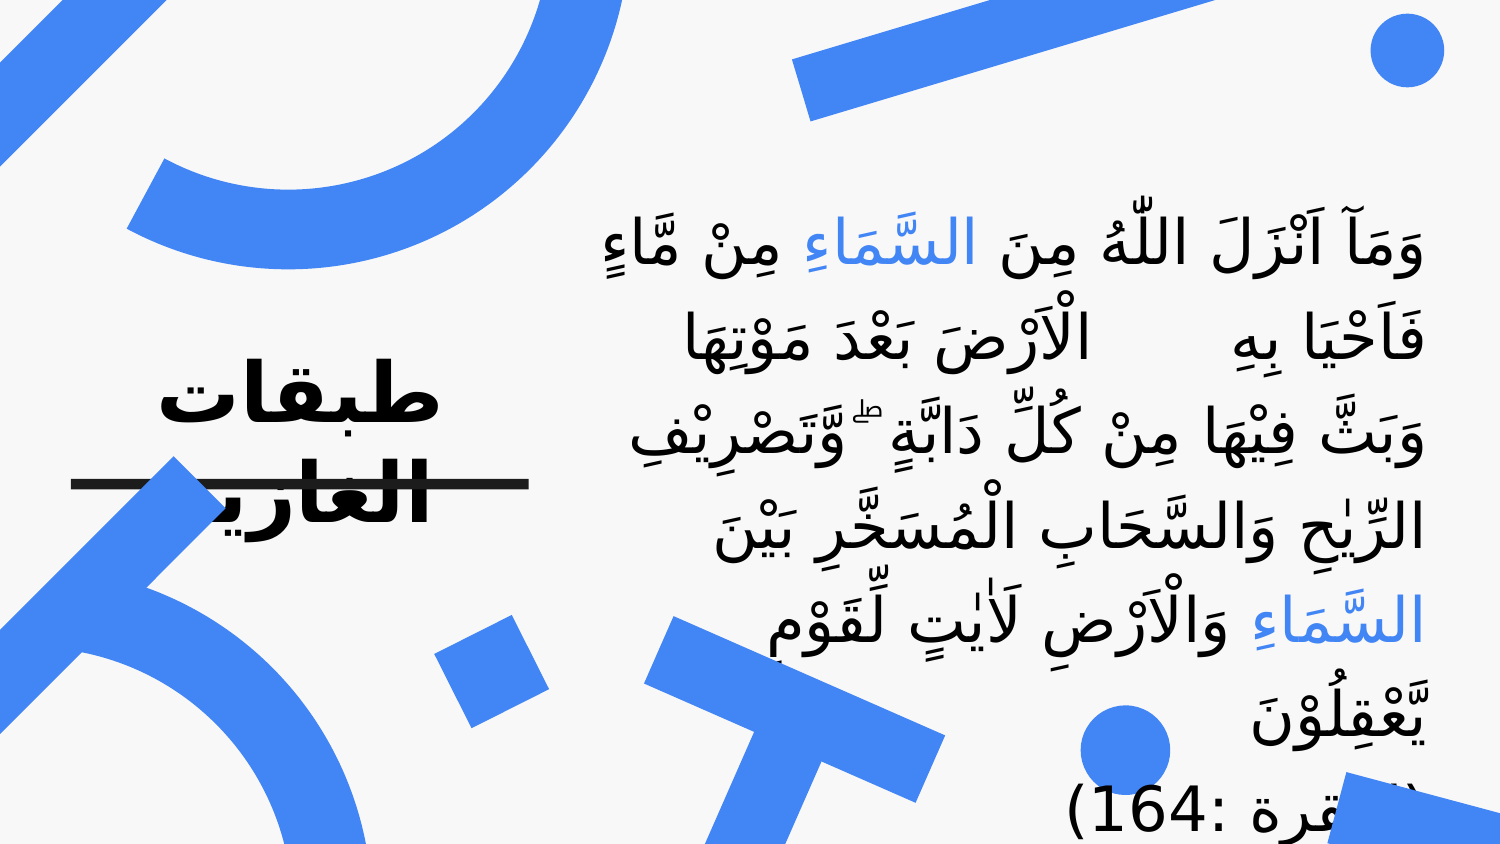

وَمَآ اَنْزَلَ اللّٰهُ مِنَ السَّمَاءِ مِنْ مَّاءٍ فَاَحْيَا بِهِ       الْاَرْضَ بَعْدَ مَوْتِهَا وَبَثَّ فِيْهَا مِنْ كُلِّ دَابَّةٍ ۖ وَّتَصْرِيْفِ الرِّيٰحِ وَالسَّحَابِ الْمُسَخَّرِ بَيْنَ السَّمَاءِ وَالْاَرْضِ لَاٰيٰتٍ لِّقَوْمٍ يَّعْقِلُوْنَ
(البقرة :164)
طبقات الغازية